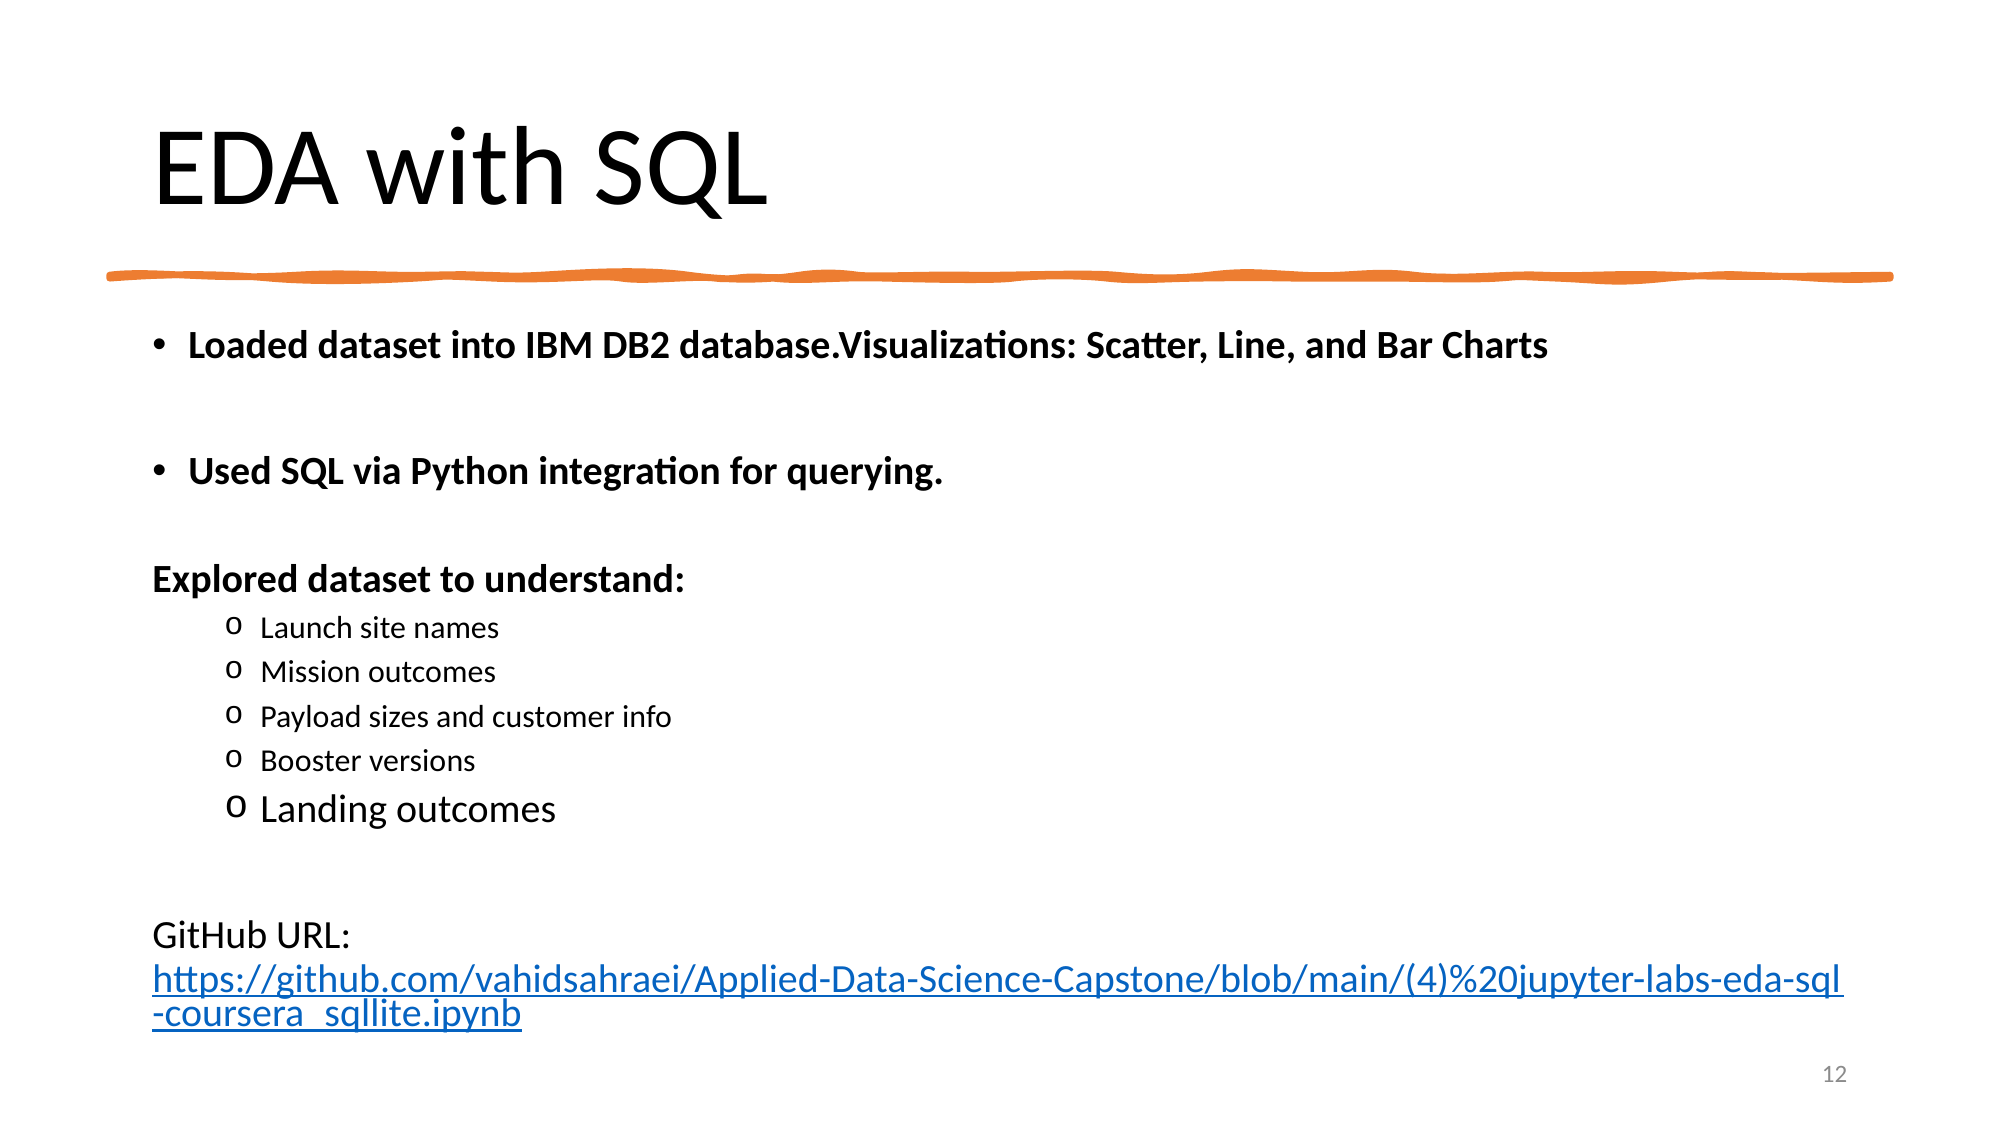

EDA with SQL

Loaded dataset into IBM DB2 database.Visualizations: Scatter, Line, and Bar Charts

Used SQL via Python integration for querying.

Explored dataset to understand:
Launch site names
Mission outcomes
Payload sizes and customer info
Booster versions
Landing outcomes

GitHub URL: https://github.com/vahidsahraei/Applied-Data-Science-Capstone/blob/main/(4)%20jupyter-labs-eda-sql-coursera_sqllite.ipynb

12